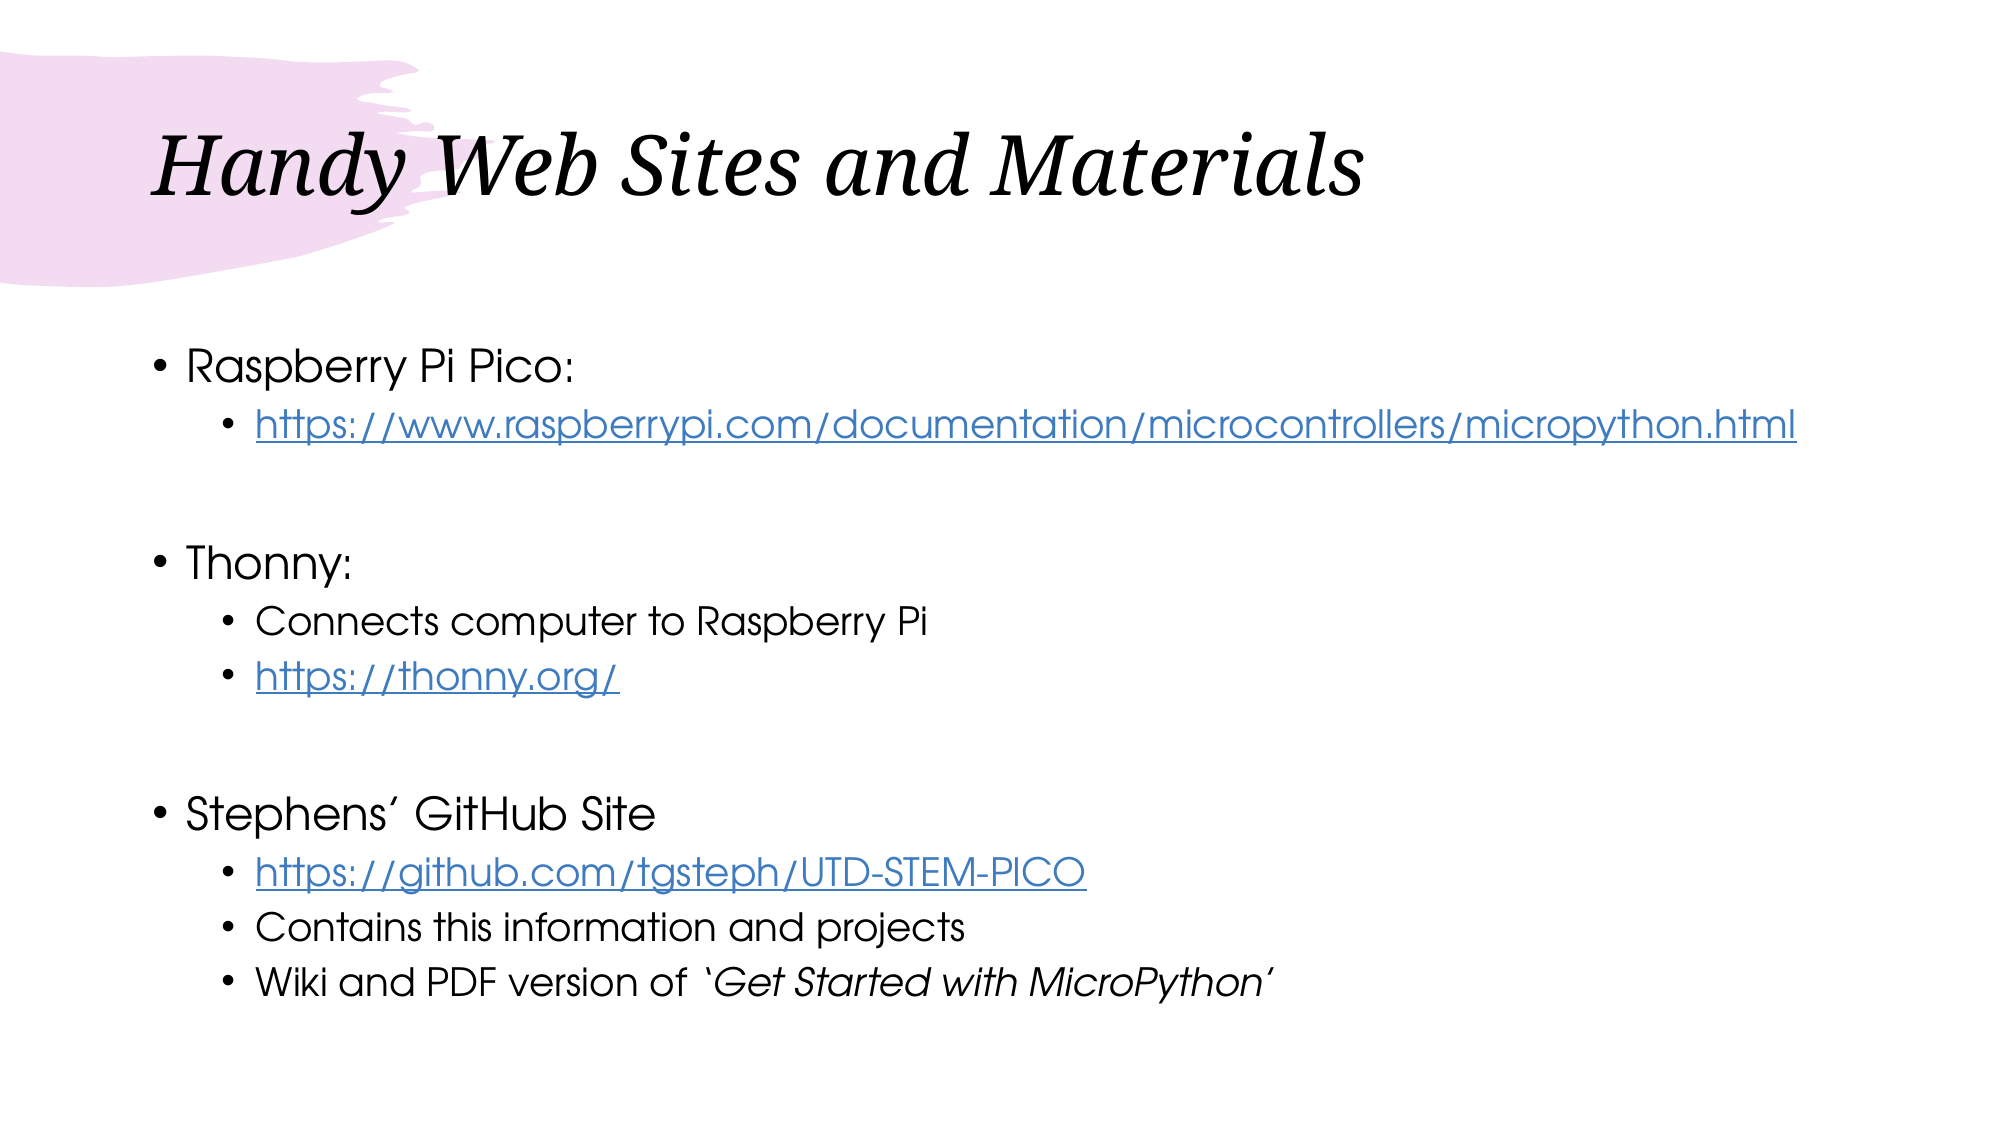

# Handy Web Sites and Materials
Raspberry Pi Pico:
https://www.raspberrypi.com/documentation/microcontrollers/micropython.html

Thonny:
Connects computer to Raspberry Pi
https://thonny.org/

Stephens’ GitHub Site
https://github.com/tgsteph/UTD-STEM-PICO
Contains this information and projects
Wiki and PDF version of ‘Get Started with MicroPython’